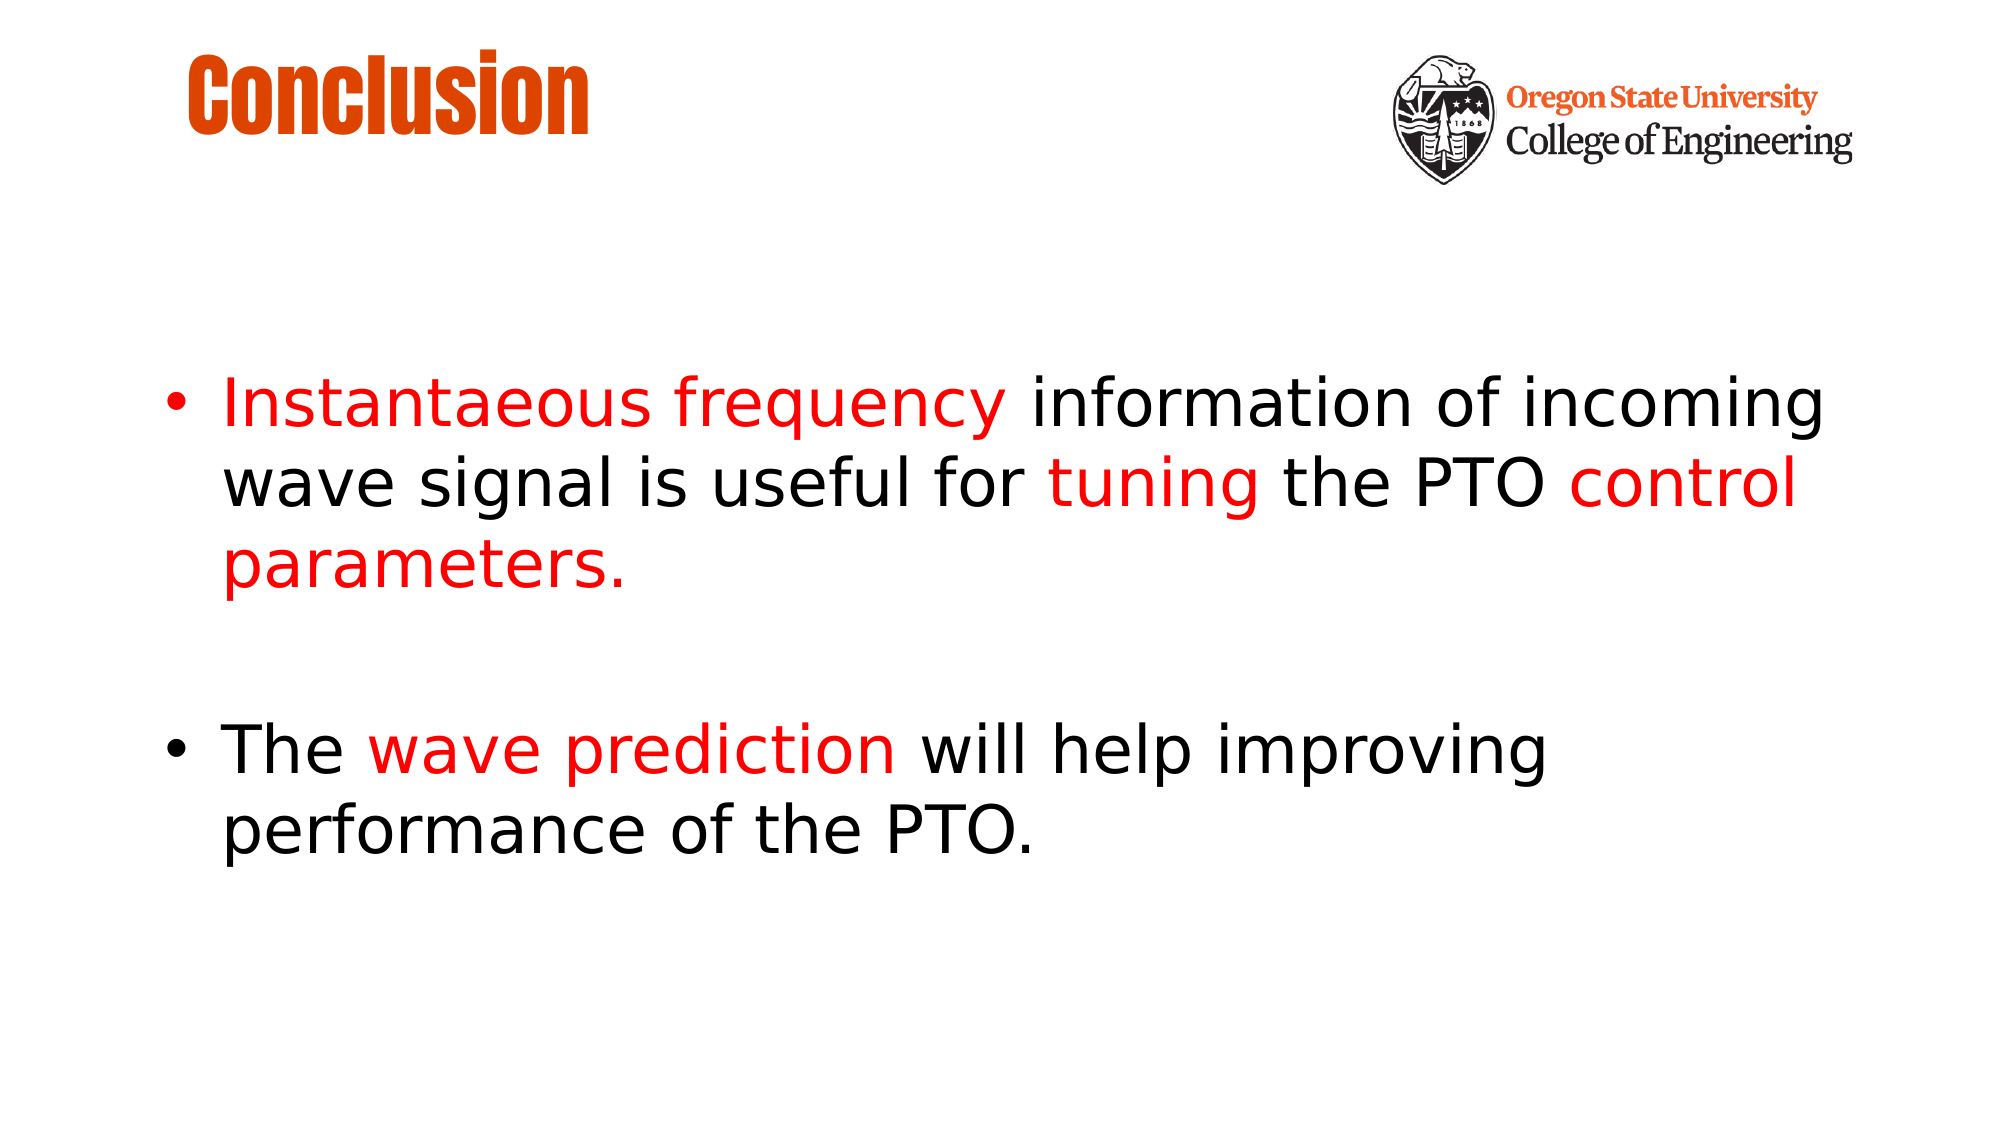

# Conclusion
Instantaeous frequency information of incoming wave signal is useful for tuning the PTO control parameters.

The wave prediction will help improving performance of the PTO.